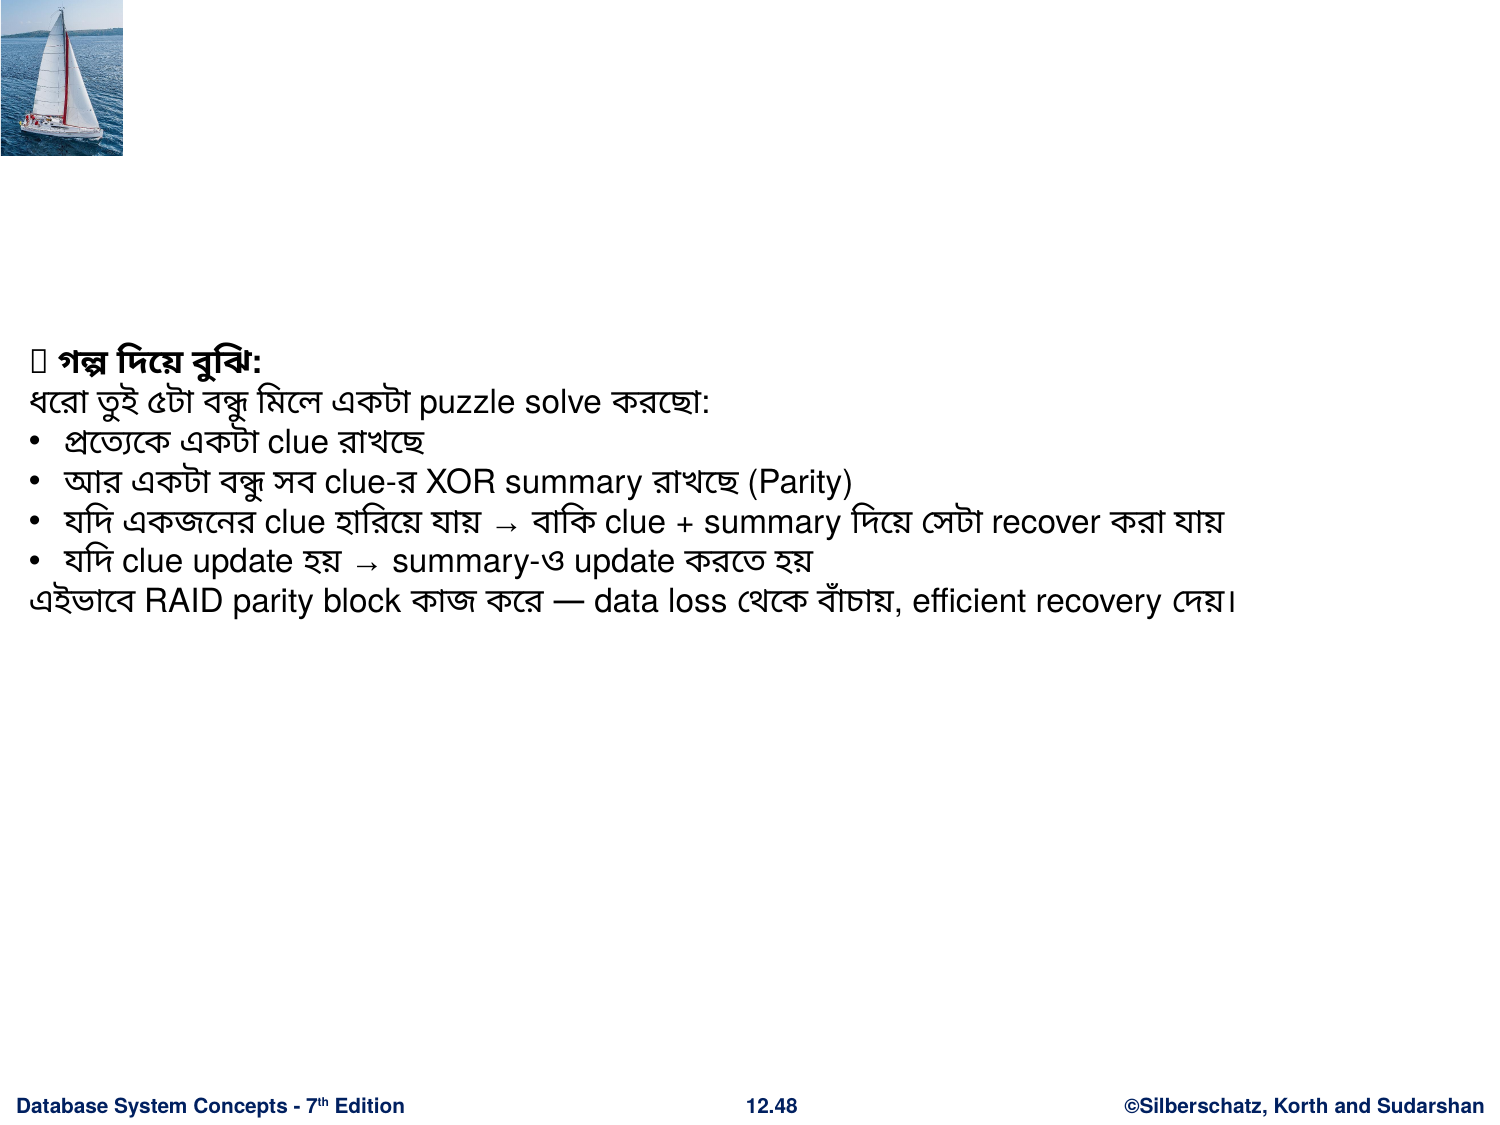

🧺 গল্প দিয়ে বুঝি:
ধরো তুই ৫টা বন্ধু মিলে একটা puzzle solve করছো:
প্রত্যেকে একটা clue রাখছে
আর একটা বন্ধু সব clue-র XOR summary রাখছে (Parity)
যদি একজনের clue হারিয়ে যায় → বাকি clue + summary দিয়ে সেটা recover করা যায়
যদি clue update হয় → summary-ও update করতে হয়
এইভাবে RAID parity block কাজ করে — data loss থেকে বাঁচায়, efficient recovery দেয়।